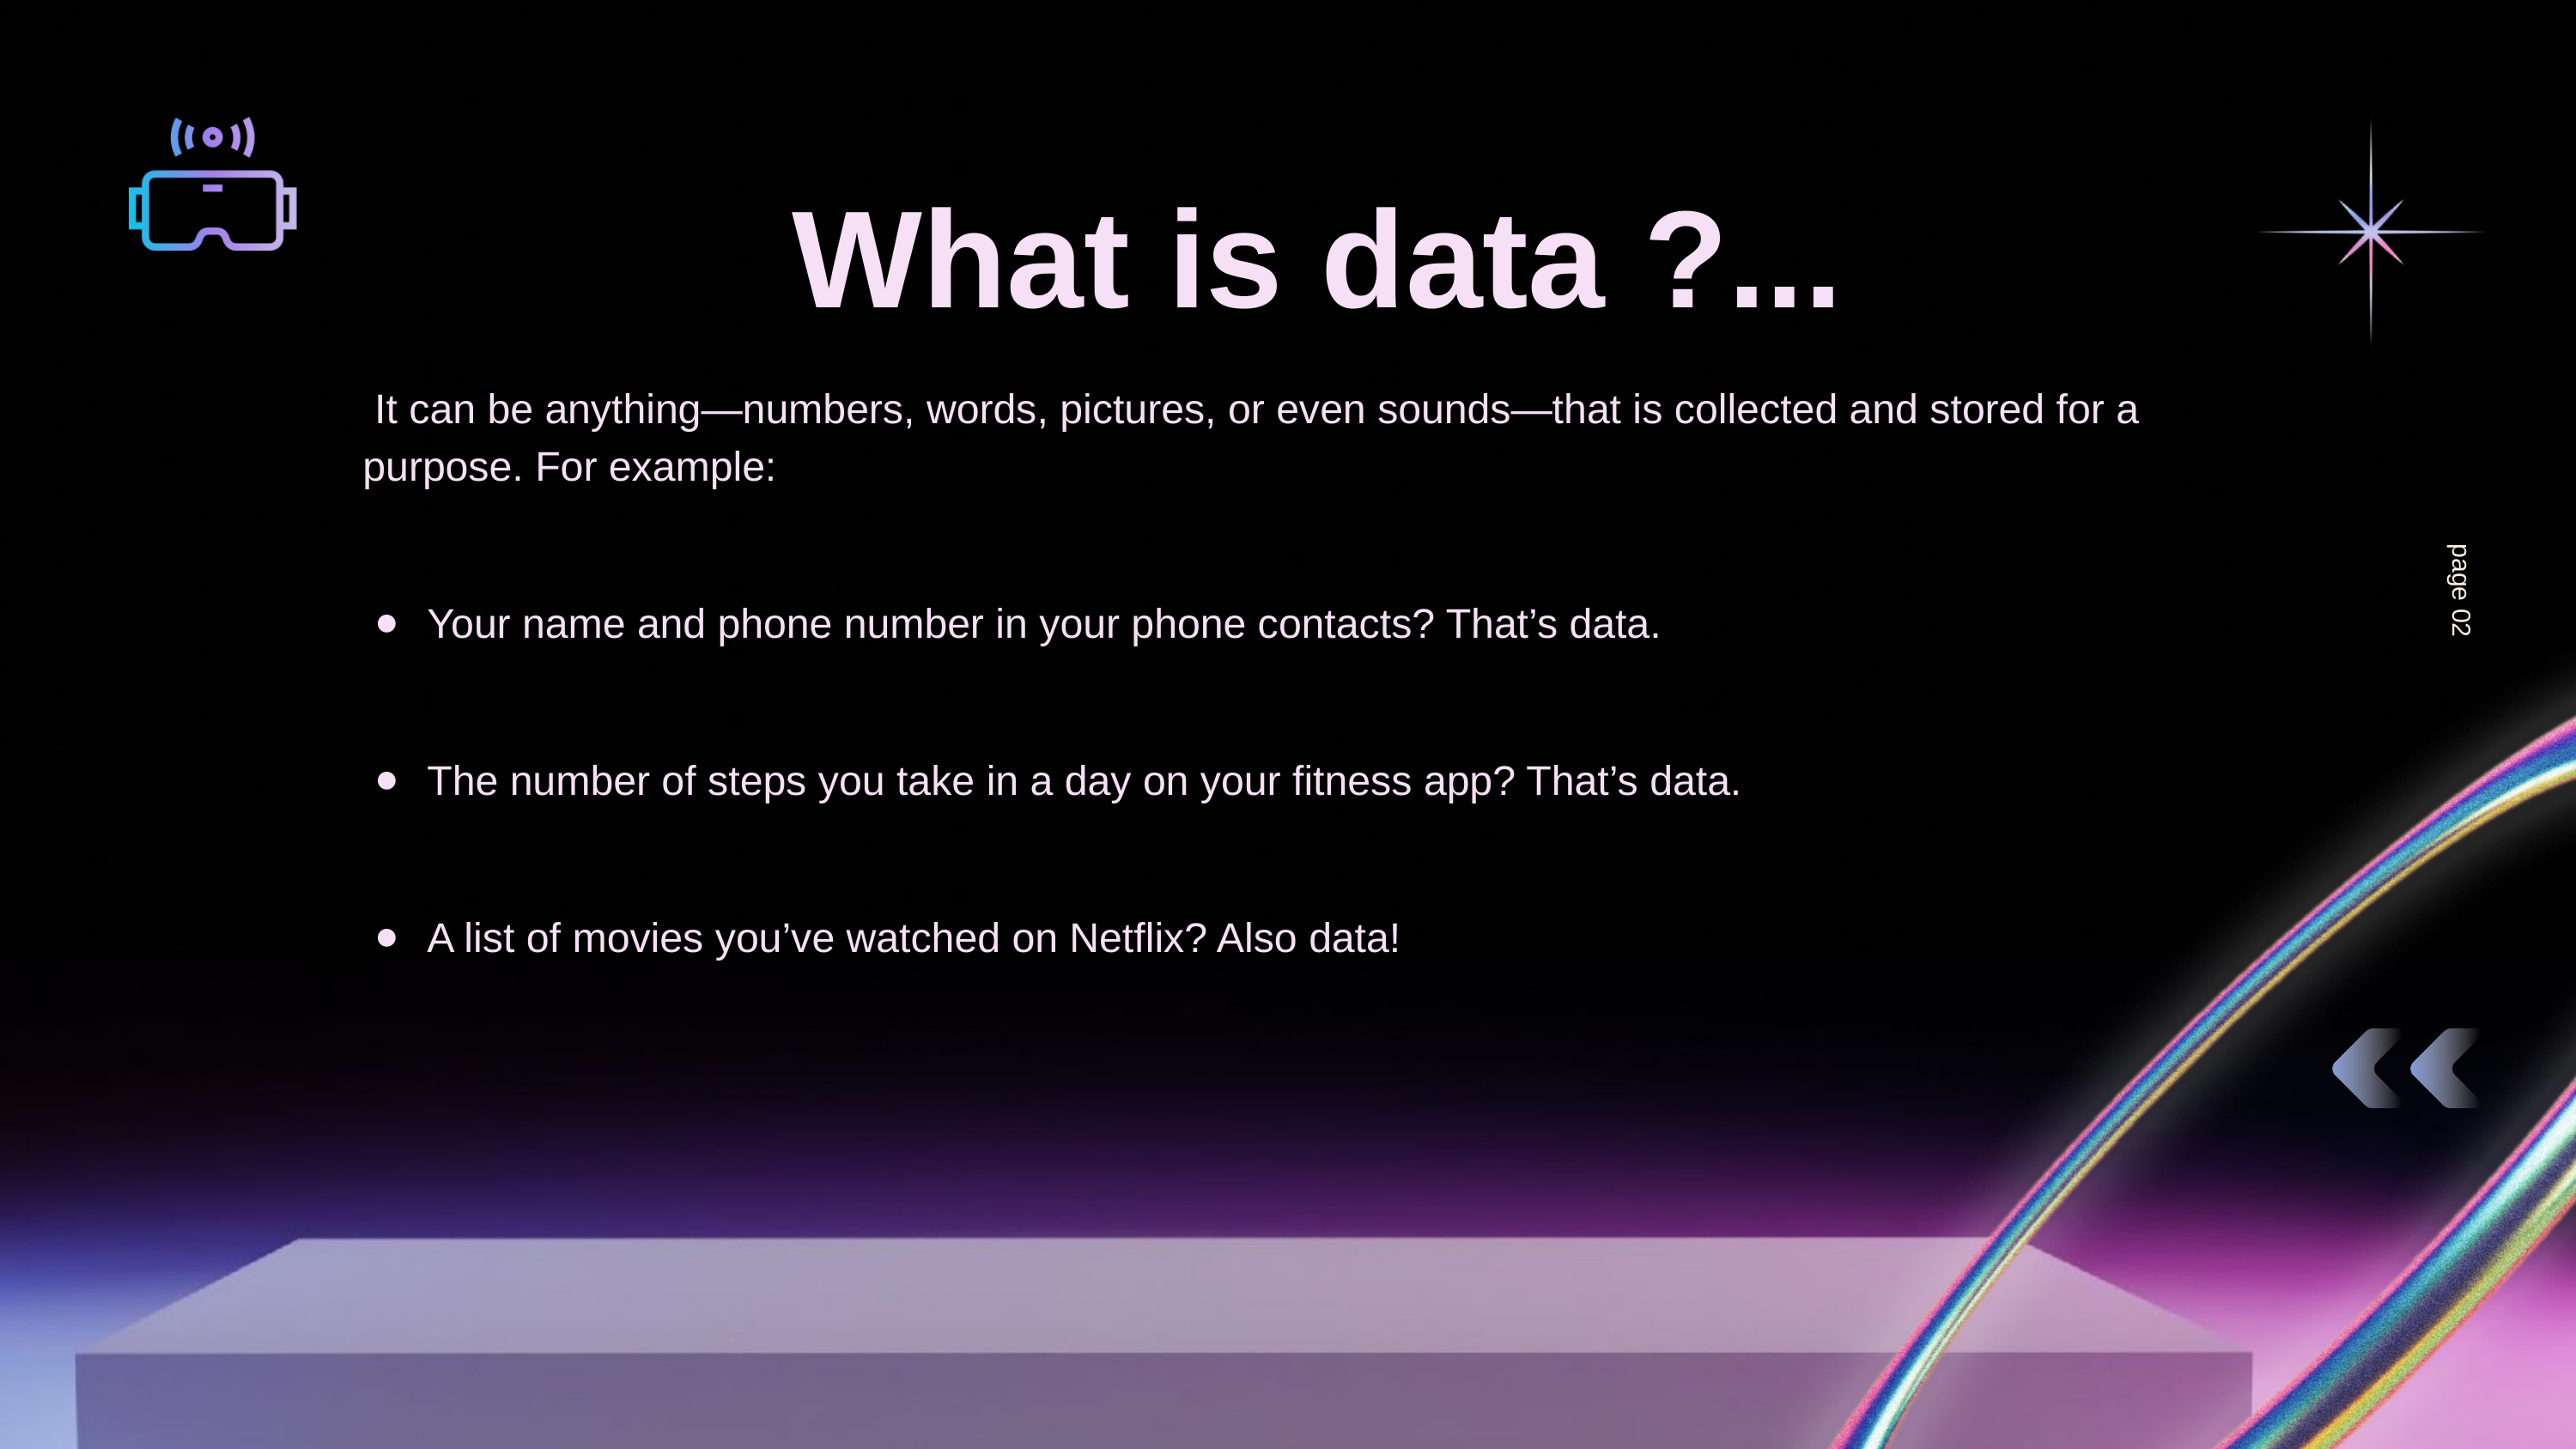

What is data ?...

 It can be anything—numbers, words, pictures, or even sounds—that is collected and stored for a purpose. For example:

Your name and phone number in your phone contacts? That’s data.

The number of steps you take in a day on your fitness app? That’s data.

A list of movies you’ve watched on Netflix? Also data!

page 02